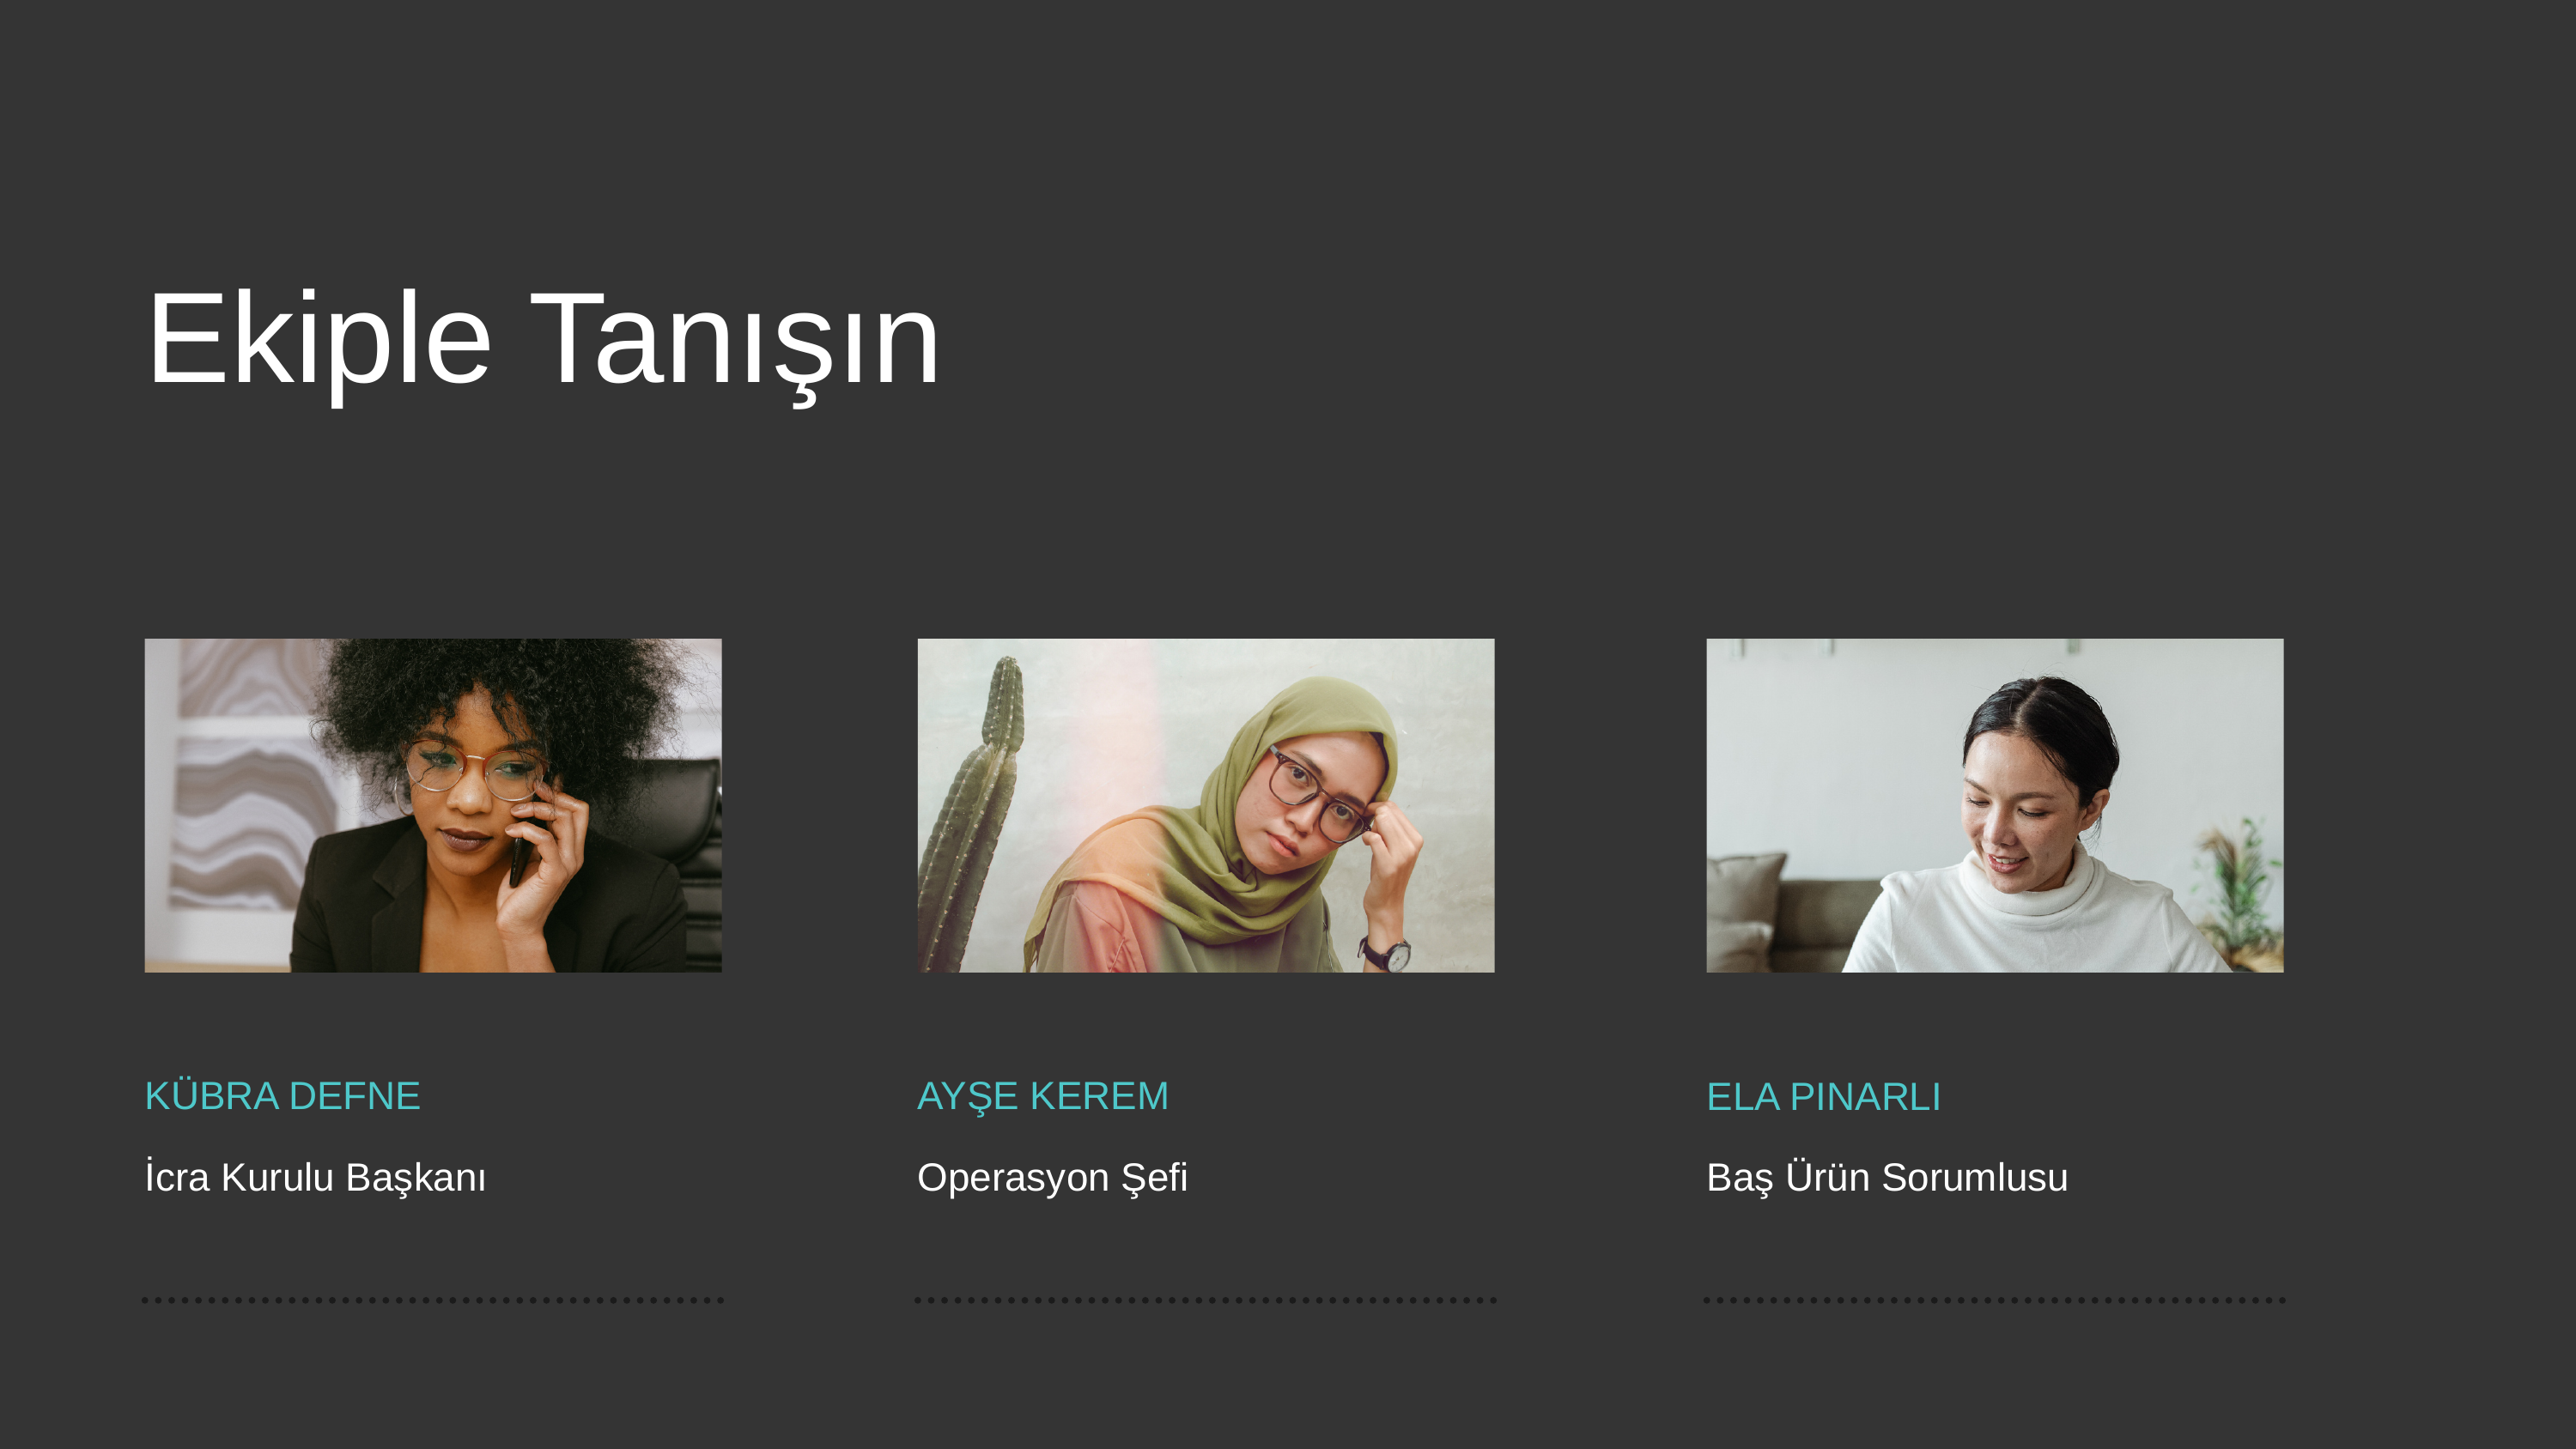

Ekiple Tanışın

KÜBRA DEFNE
İcra Kurulu Başkanı
AYŞE KEREM
Operasyon Şefi
ELA PINARLI
Baş Ürün Sorumlusu